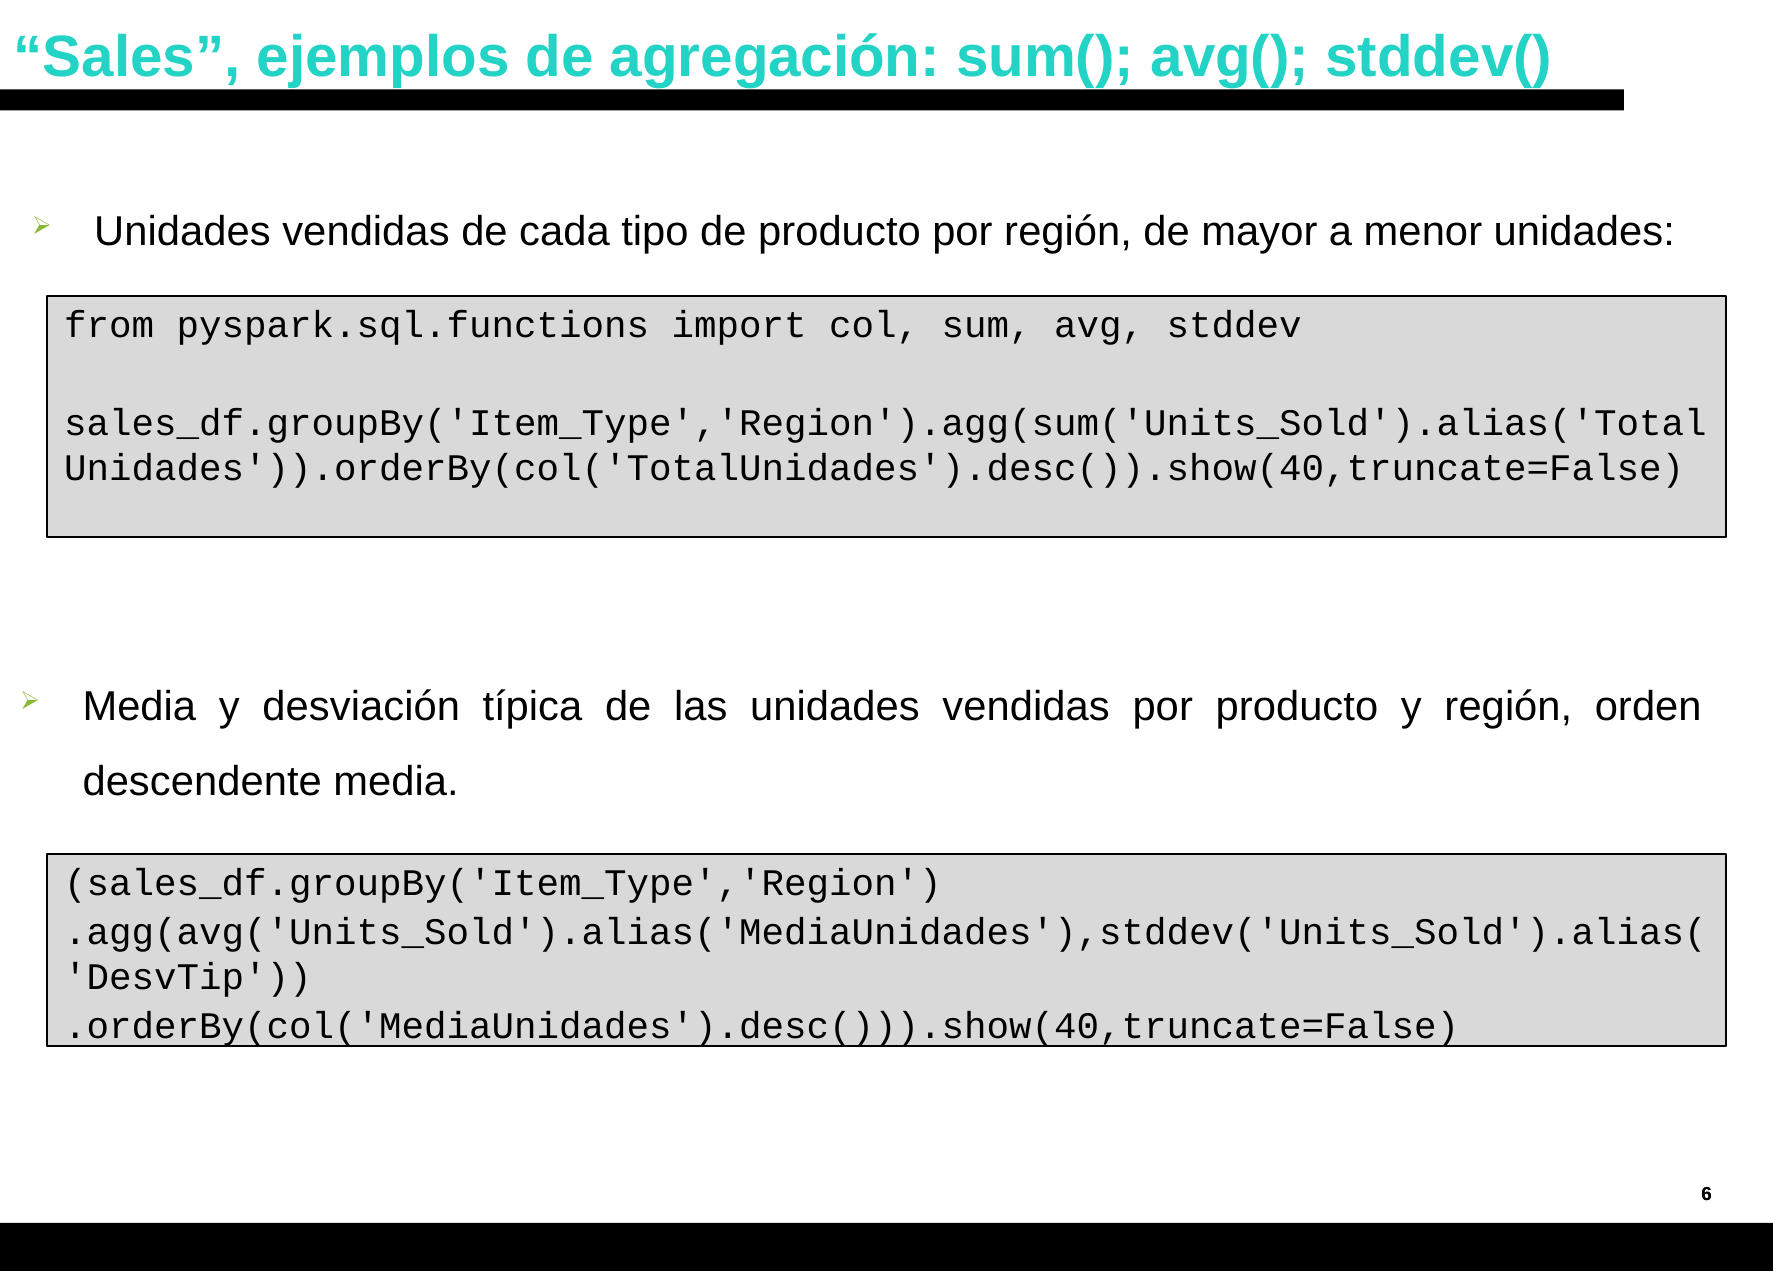

# “Sales”, ejemplos de agregación: sum(); avg(); stddev()

Unidades vendidas de cada tipo de producto por región, de mayor a menor unidades:
from pyspark.sql.functions import col, sum, avg, stddev

sales_df.groupBy('Item_Type','Region').agg(sum('Units_Sold').alias('TotalUnidades')).orderBy(col('TotalUnidades').desc()).show(40,truncate=False)

Media y desviación típica de las unidades vendidas por producto y región, orden descendente media.
(sales_df.groupBy('Item_Type','Region')
.agg(avg('Units_Sold').alias('MediaUnidades'),stddev('Units_Sold').alias('DesvTip'))
.orderBy(col('MediaUnidades').desc())).show(40,truncate=False)
6